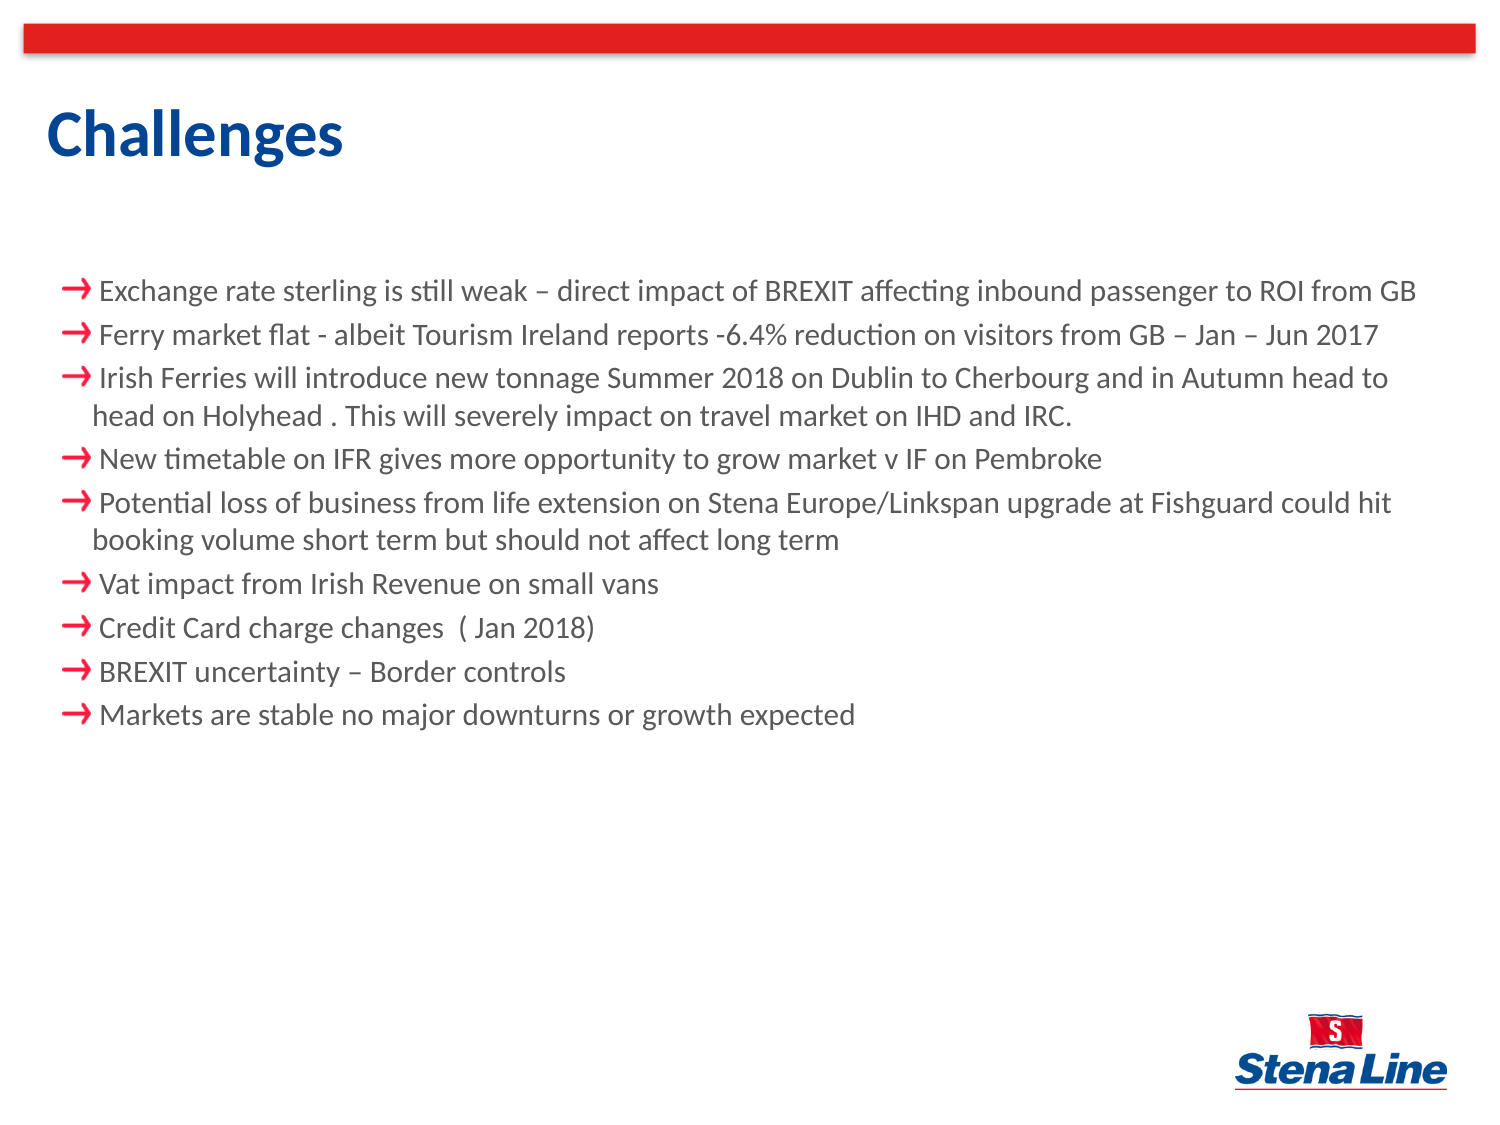

# Challenges
 Exchange rate sterling is still weak – direct impact of BREXIT affecting inbound passenger to ROI from GB
 Ferry market flat - albeit Tourism Ireland reports -6.4% reduction on visitors from GB – Jan – Jun 2017
 Irish Ferries will introduce new tonnage Summer 2018 on Dublin to Cherbourg and in Autumn head to head on Holyhead . This will severely impact on travel market on IHD and IRC.
 New timetable on IFR gives more opportunity to grow market v IF on Pembroke
 Potential loss of business from life extension on Stena Europe/Linkspan upgrade at Fishguard could hit booking volume short term but should not affect long term
 Vat impact from Irish Revenue on small vans
 Credit Card charge changes  ( Jan 2018)
 BREXIT uncertainty – Border controls
 Markets are stable no major downturns or growth expected